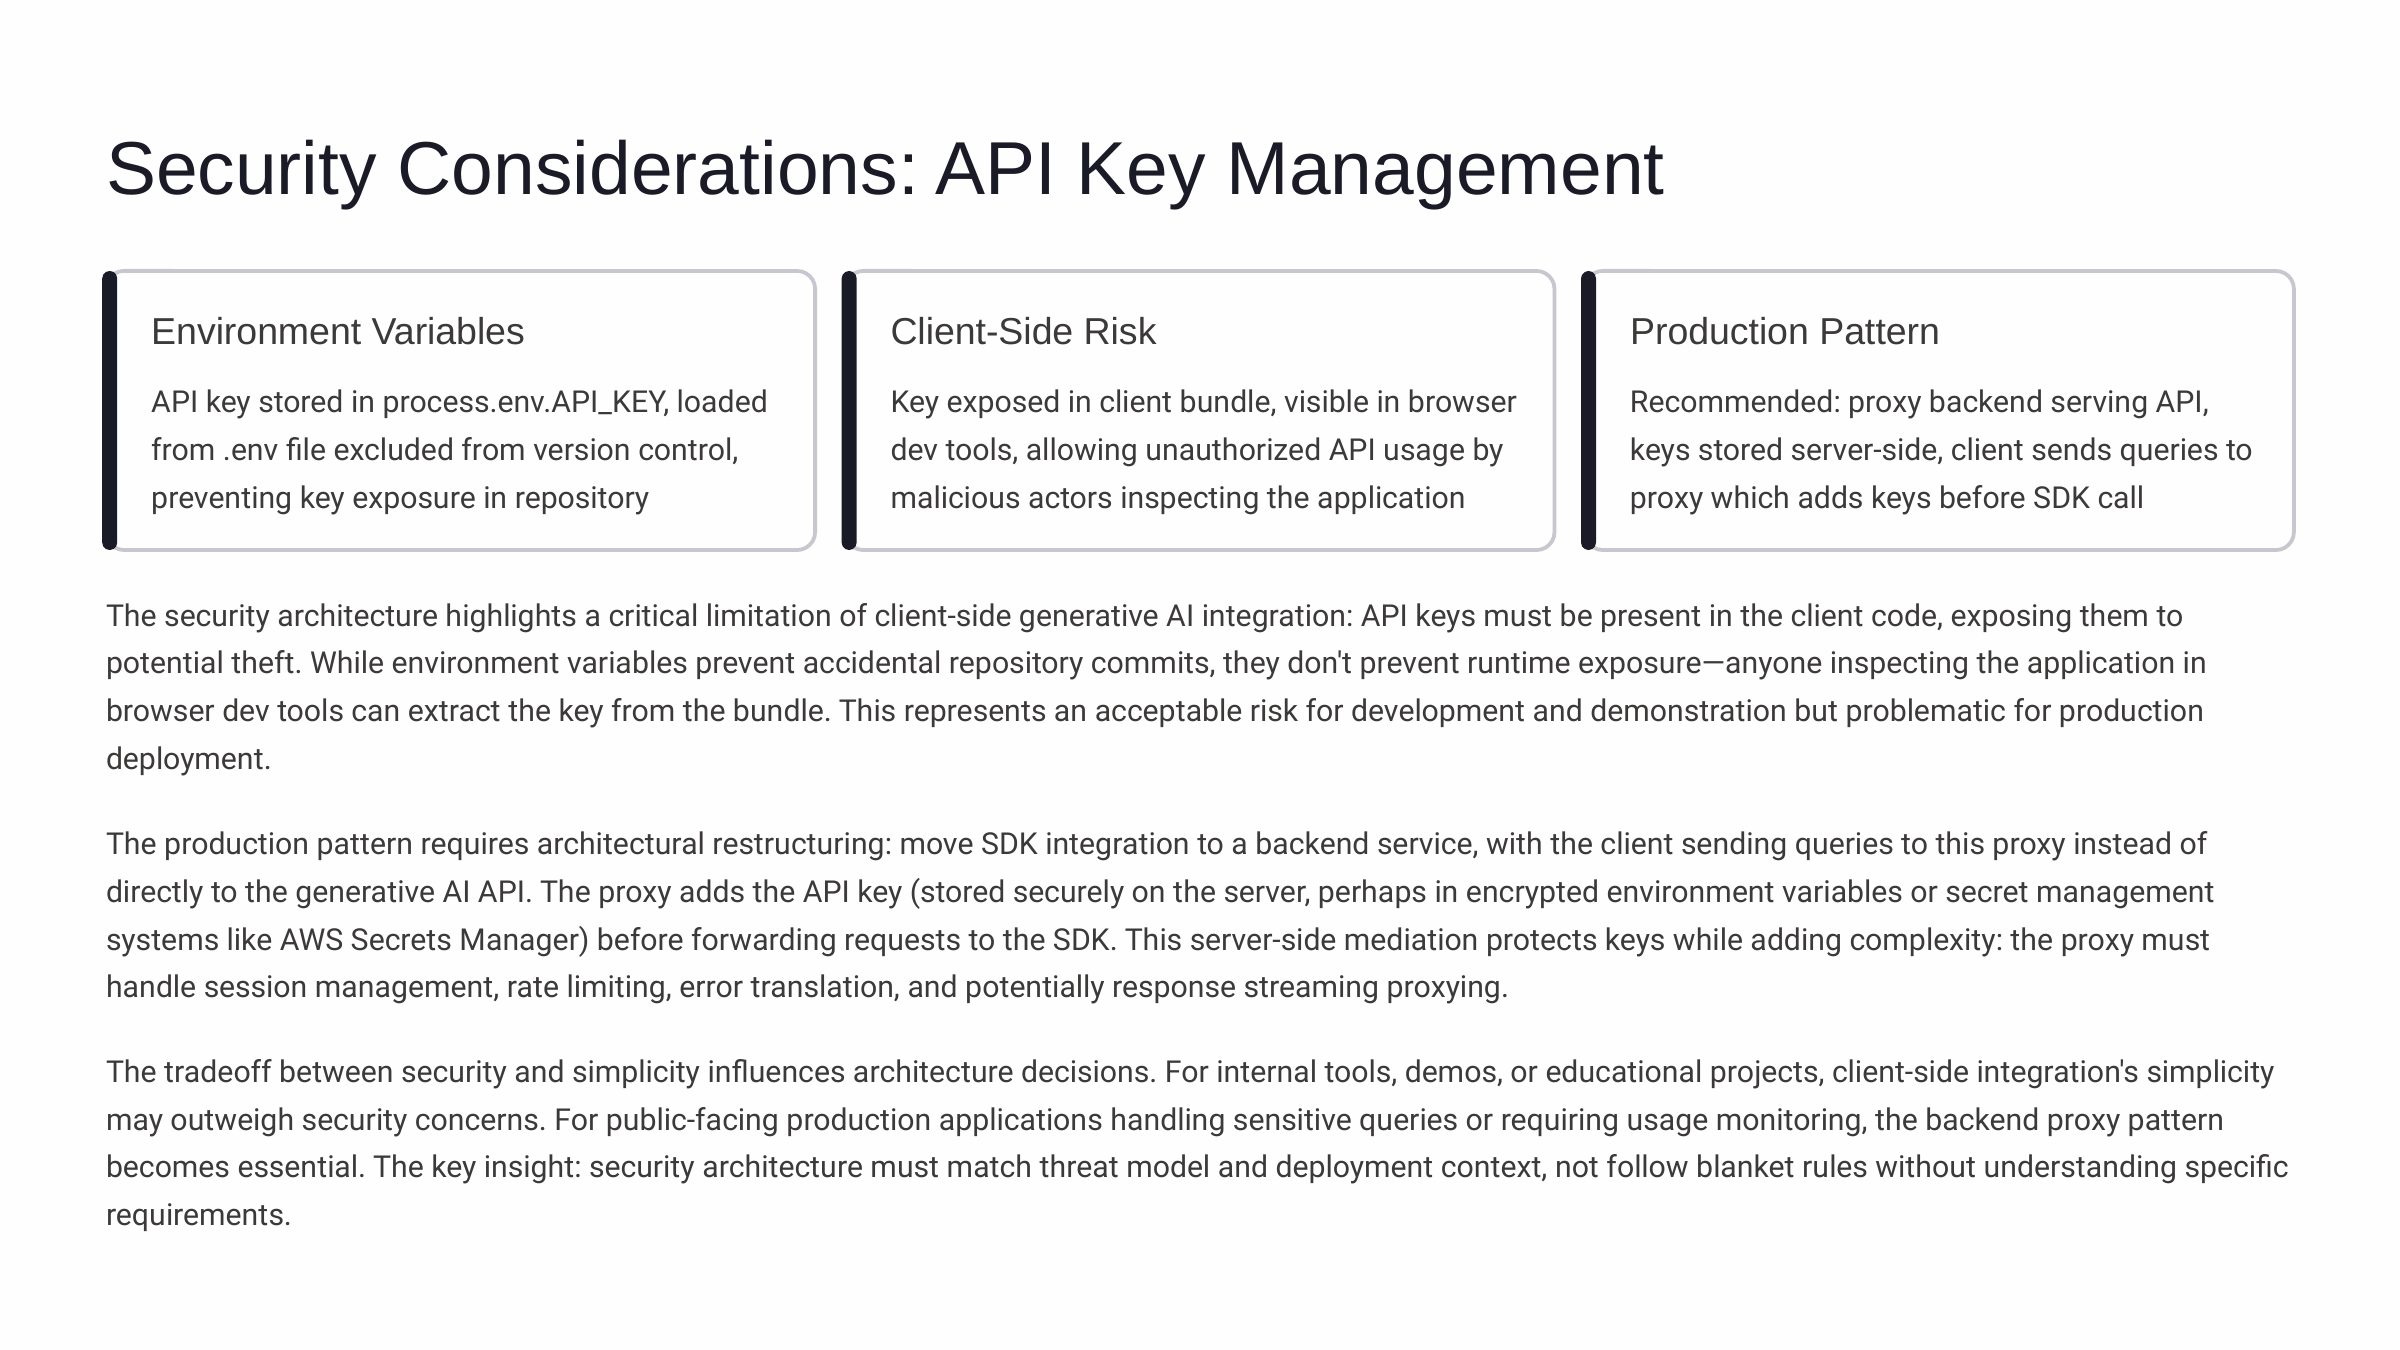

Security Considerations: API Key Management

Environment Variables
Client-Side Risk
Production Pattern
API key stored in process.env.API_KEY, loaded from .env file excluded from version control, preventing key exposure in repository
Key exposed in client bundle, visible in browser dev tools, allowing unauthorized API usage by malicious actors inspecting the application
Recommended: proxy backend serving API, keys stored server-side, client sends queries to proxy which adds keys before SDK call
The security architecture highlights a critical limitation of client-side generative AI integration: API keys must be present in the client code, exposing them to potential theft. While environment variables prevent accidental repository commits, they don't prevent runtime exposure—anyone inspecting the application in browser dev tools can extract the key from the bundle. This represents an acceptable risk for development and demonstration but problematic for production deployment.
The production pattern requires architectural restructuring: move SDK integration to a backend service, with the client sending queries to this proxy instead of directly to the generative AI API. The proxy adds the API key (stored securely on the server, perhaps in encrypted environment variables or secret management systems like AWS Secrets Manager) before forwarding requests to the SDK. This server-side mediation protects keys while adding complexity: the proxy must handle session management, rate limiting, error translation, and potentially response streaming proxying.
The tradeoff between security and simplicity influences architecture decisions. For internal tools, demos, or educational projects, client-side integration's simplicity may outweigh security concerns. For public-facing production applications handling sensitive queries or requiring usage monitoring, the backend proxy pattern becomes essential. The key insight: security architecture must match threat model and deployment context, not follow blanket rules without understanding specific requirements.